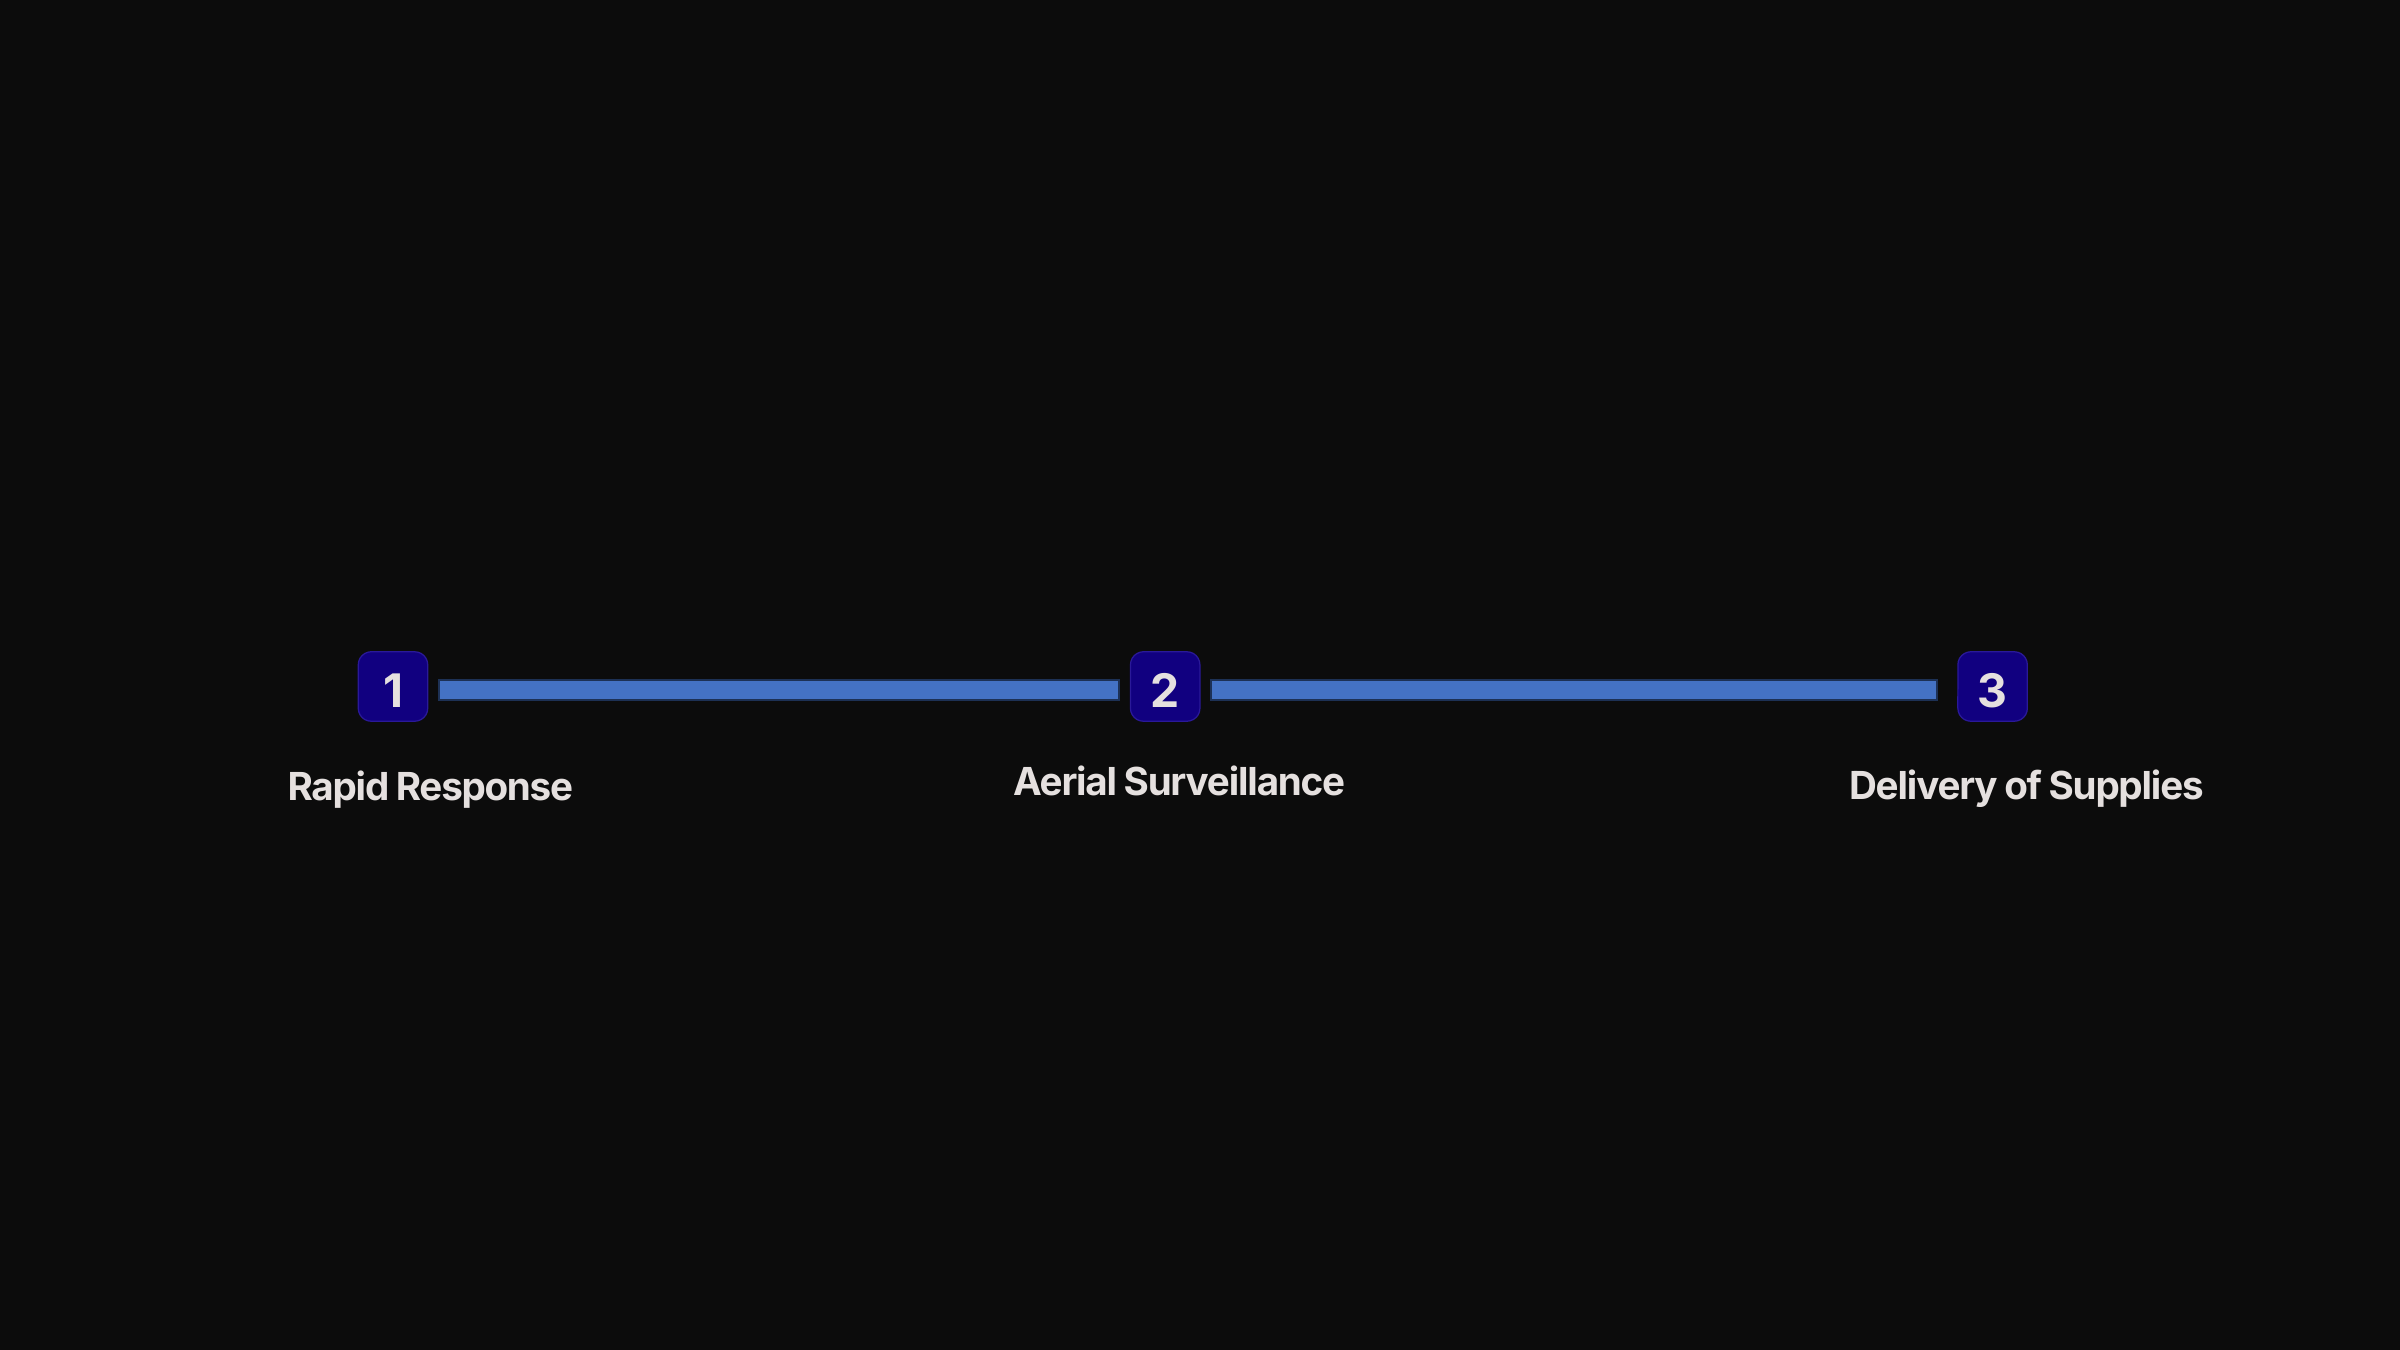

1

3

2

Aerial Surveillance
Delivery of Supplies
Rapid Response